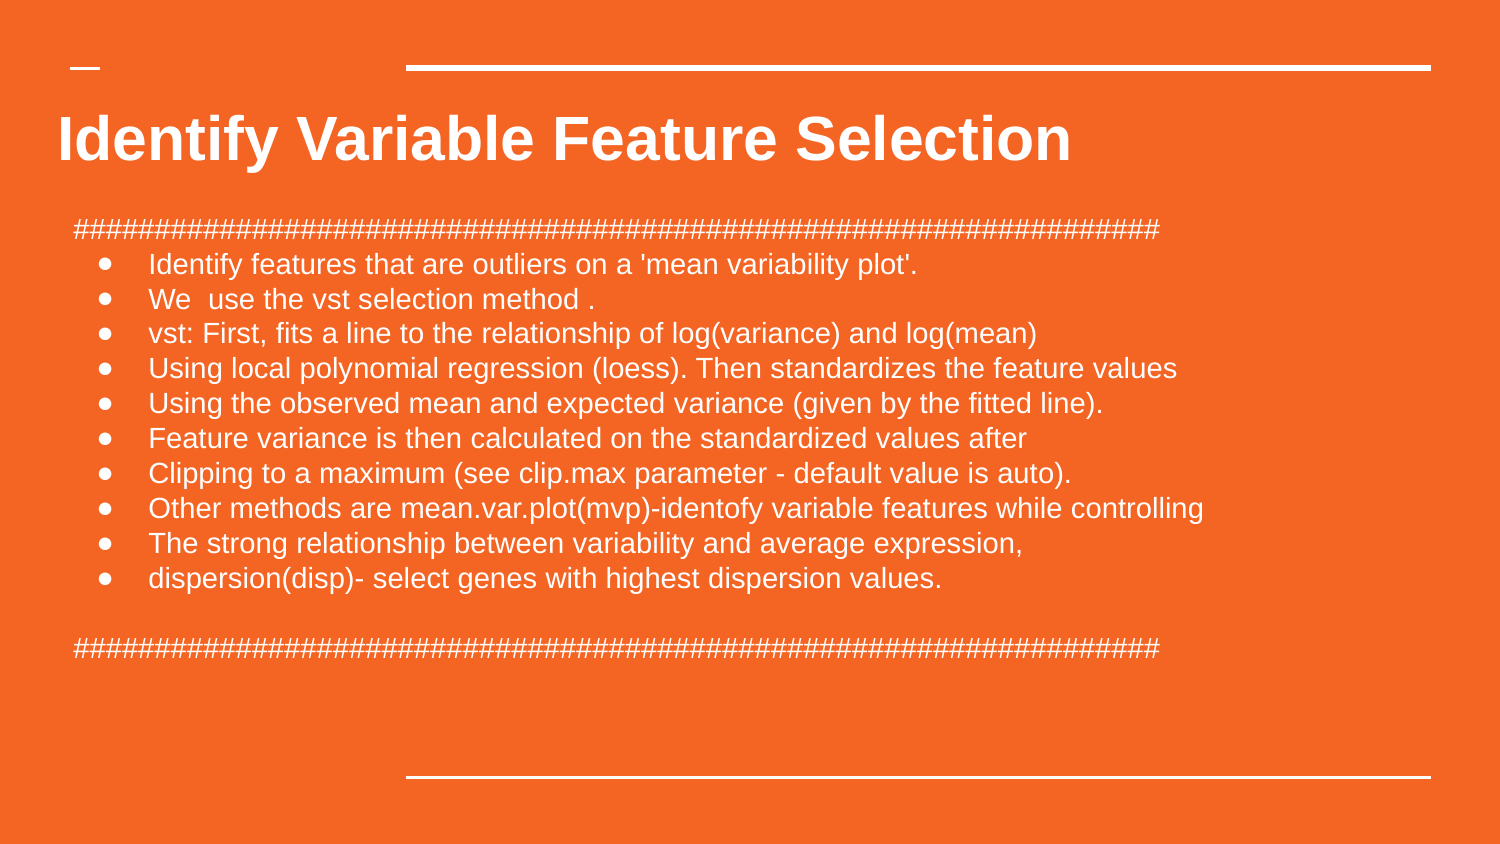

# Identify Variable Feature Selection
###################################################################
Identify features that are outliers on a 'mean variability plot'.
We  use the vst selection method .
vst: First, fits a line to the relationship of log(variance) and log(mean)
Using local polynomial regression (loess). Then standardizes the feature values
Using the observed mean and expected variance (given by the fitted line).
Feature variance is then calculated on the standardized values after
Clipping to a maximum (see clip.max parameter - default value is auto).
Other methods are mean.var.plot(mvp)-identofy variable features while controlling
The strong relationship between variability and average expression,
dispersion(disp)- select genes with highest dispersion values.

###################################################################